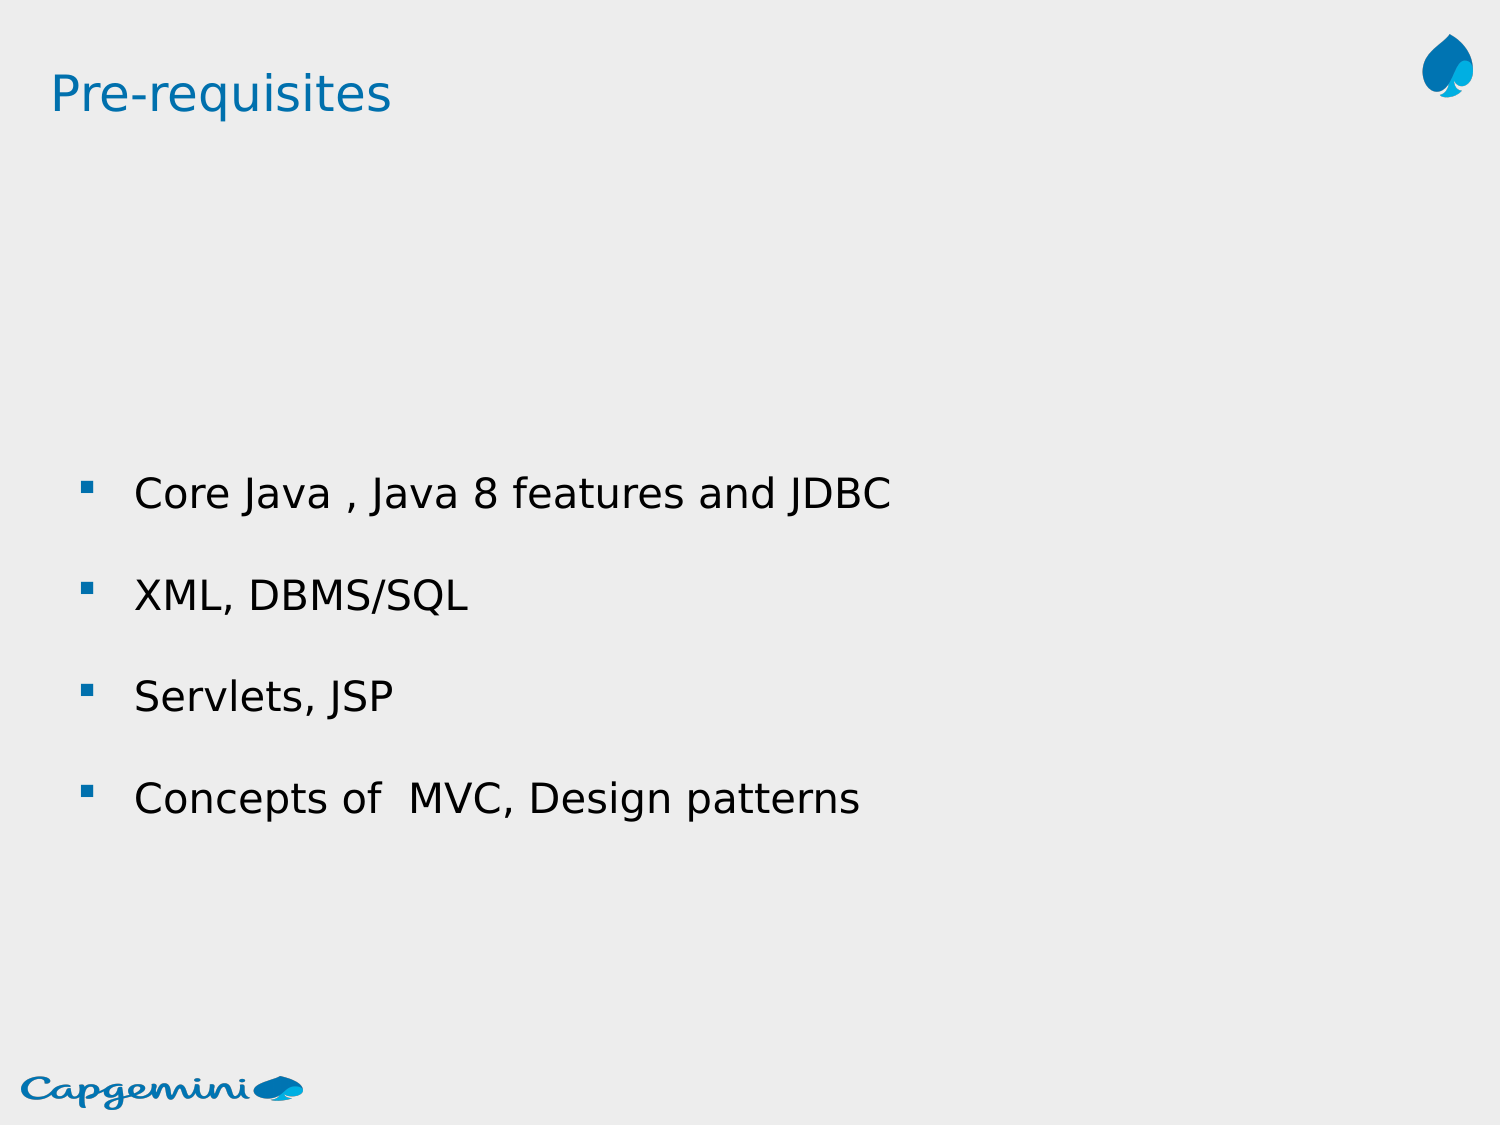

# Pre-requisites

Core Java , Java 8 features and JDBC

XML, DBMS/SQL

Servlets, JSP

Concepts of  MVC, Design patterns